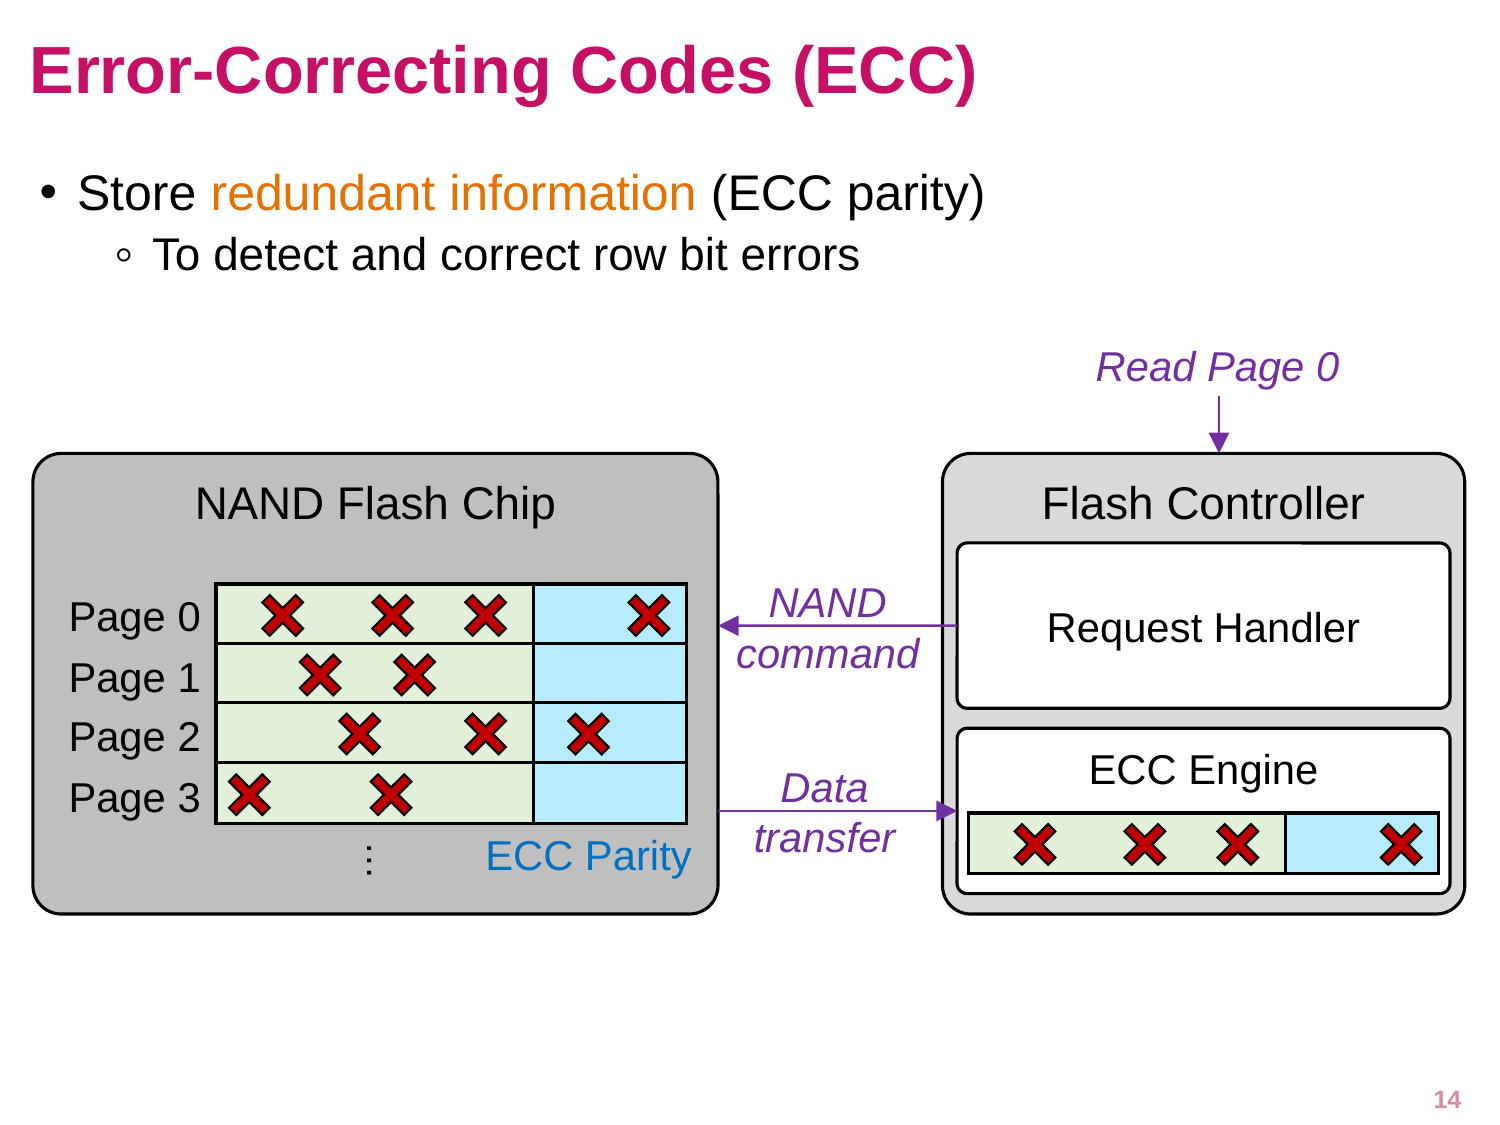

# Error-Correcting Codes (ECC)
Store redundant information (ECC parity)
To detect and correct row bit errors

Read Page 0
NAND Flash Chip
Flash Controller
Request Handler
ECC Engine
NAND
command

ECC Parity
Page 0

Page 1

Page 2

Data
transfer

Page 3

…
14